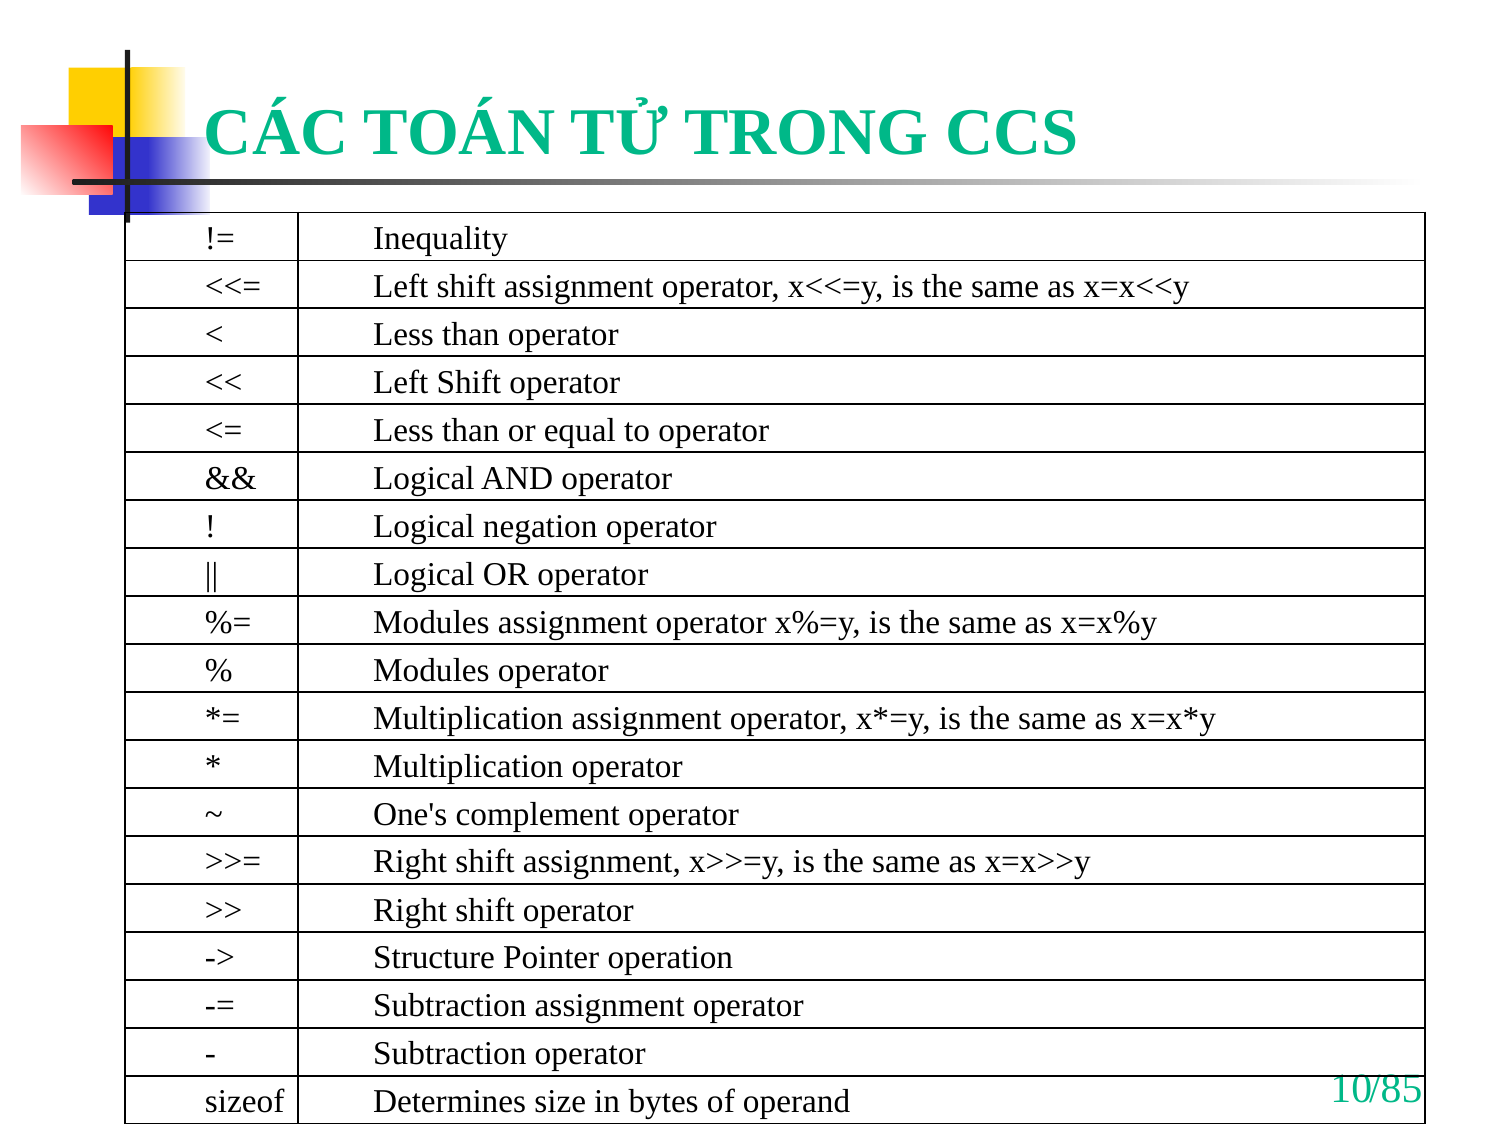

# CÁC TOÁN TỬ TRONG CCS
| != | Inequality |
| --- | --- |
| <<= | Left shift assignment operator, x<<=y, is the same as x=x<<y |
| < | Less than operator |
| << | Left Shift operator |
| <= | Less than or equal to operator |
| && | Logical AND operator |
| ! | Logical negation operator |
| || | Logical OR operator |
| %= | Modules assignment operator x%=y, is the same as x=x%y |
| % | Modules operator |
| \*= | Multiplication assignment operator, x\*=y, is the same as x=x\*y |
| \* | Multiplication operator |
| ~ | One's complement operator |
| >>= | Right shift assignment, x>>=y, is the same as x=x>>y |
| >> | Right shift operator |
| -> | Structure Pointer operation |
| -= | Subtraction assignment operator |
| - | Subtraction operator |
| sizeof | Determines size in bytes of operand |

10